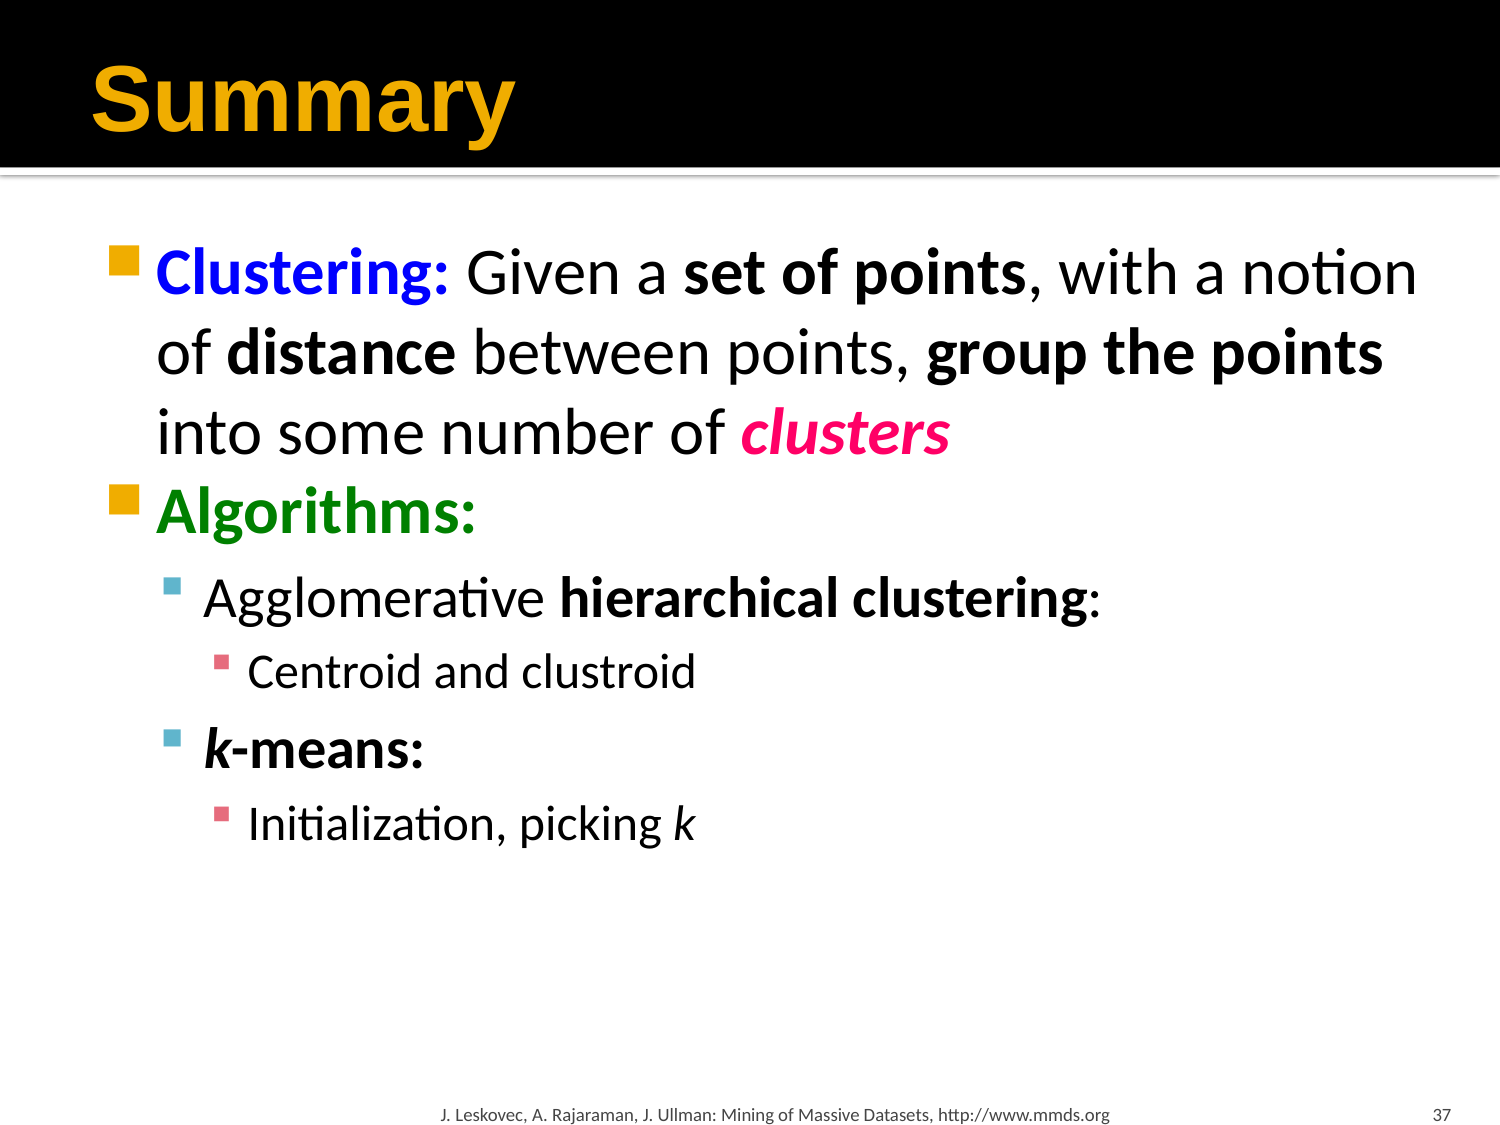

# Summary
Clustering: Given a set of points, with a notion of distance between points, group the points into some number of clusters
Algorithms:
Agglomerative hierarchical clustering:
Centroid and clustroid
k-means:
Initialization, picking k
J. Leskovec, A. Rajaraman, J. Ullman: Mining of Massive Datasets, http://www.mmds.org
37